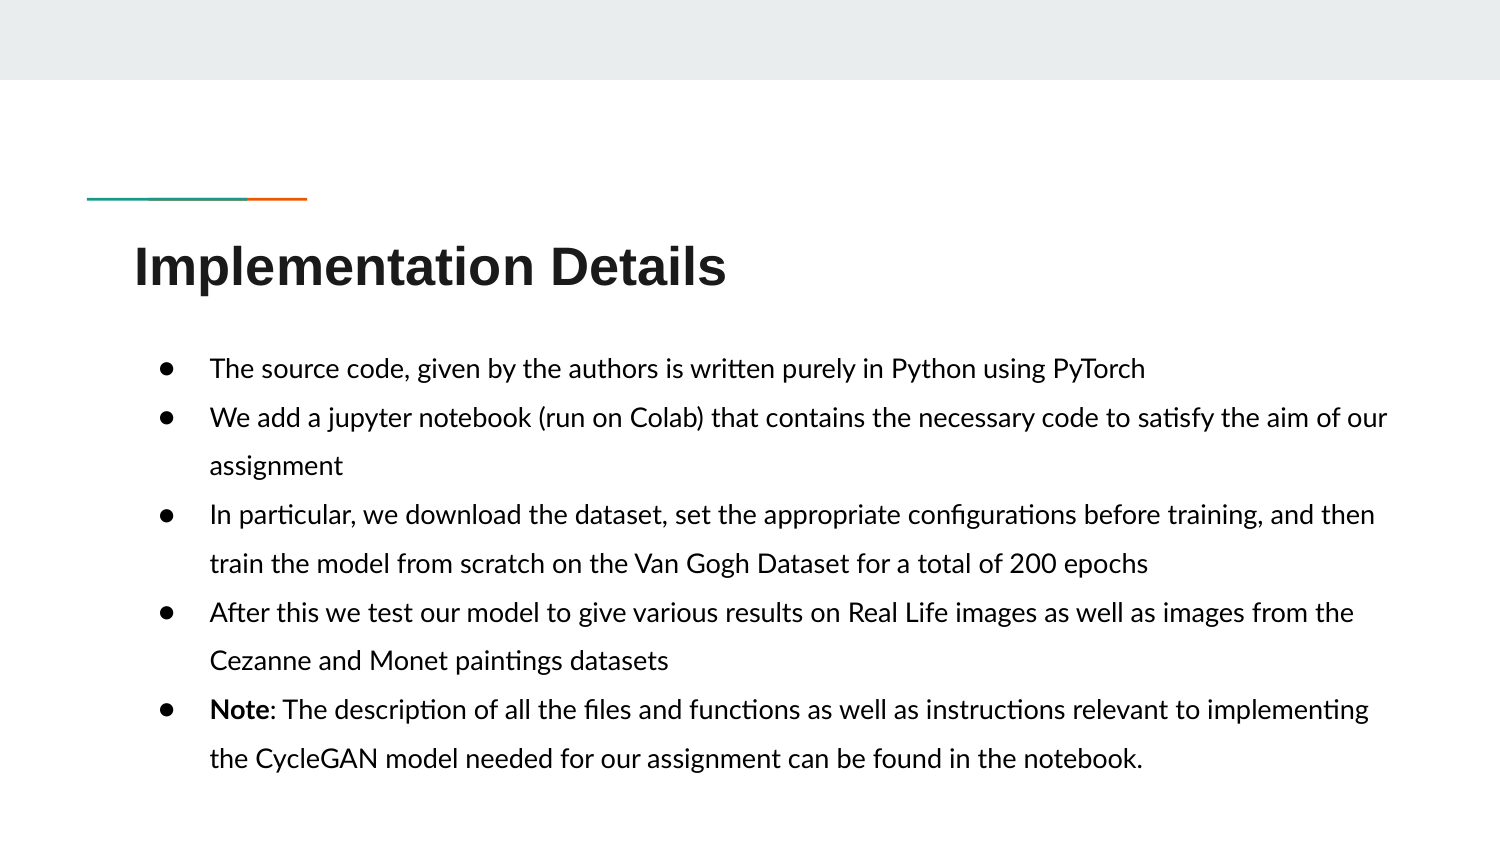

# Implementation Details
The source code, given by the authors is written purely in Python using PyTorch
We add a jupyter notebook (run on Colab) that contains the necessary code to satisfy the aim of our assignment
In particular, we download the dataset, set the appropriate configurations before training, and then train the model from scratch on the Van Gogh Dataset for a total of 200 epochs
After this we test our model to give various results on Real Life images as well as images from the Cezanne and Monet paintings datasets
Note: The description of all the files and functions as well as instructions relevant to implementing the CycleGAN model needed for our assignment can be found in the notebook.